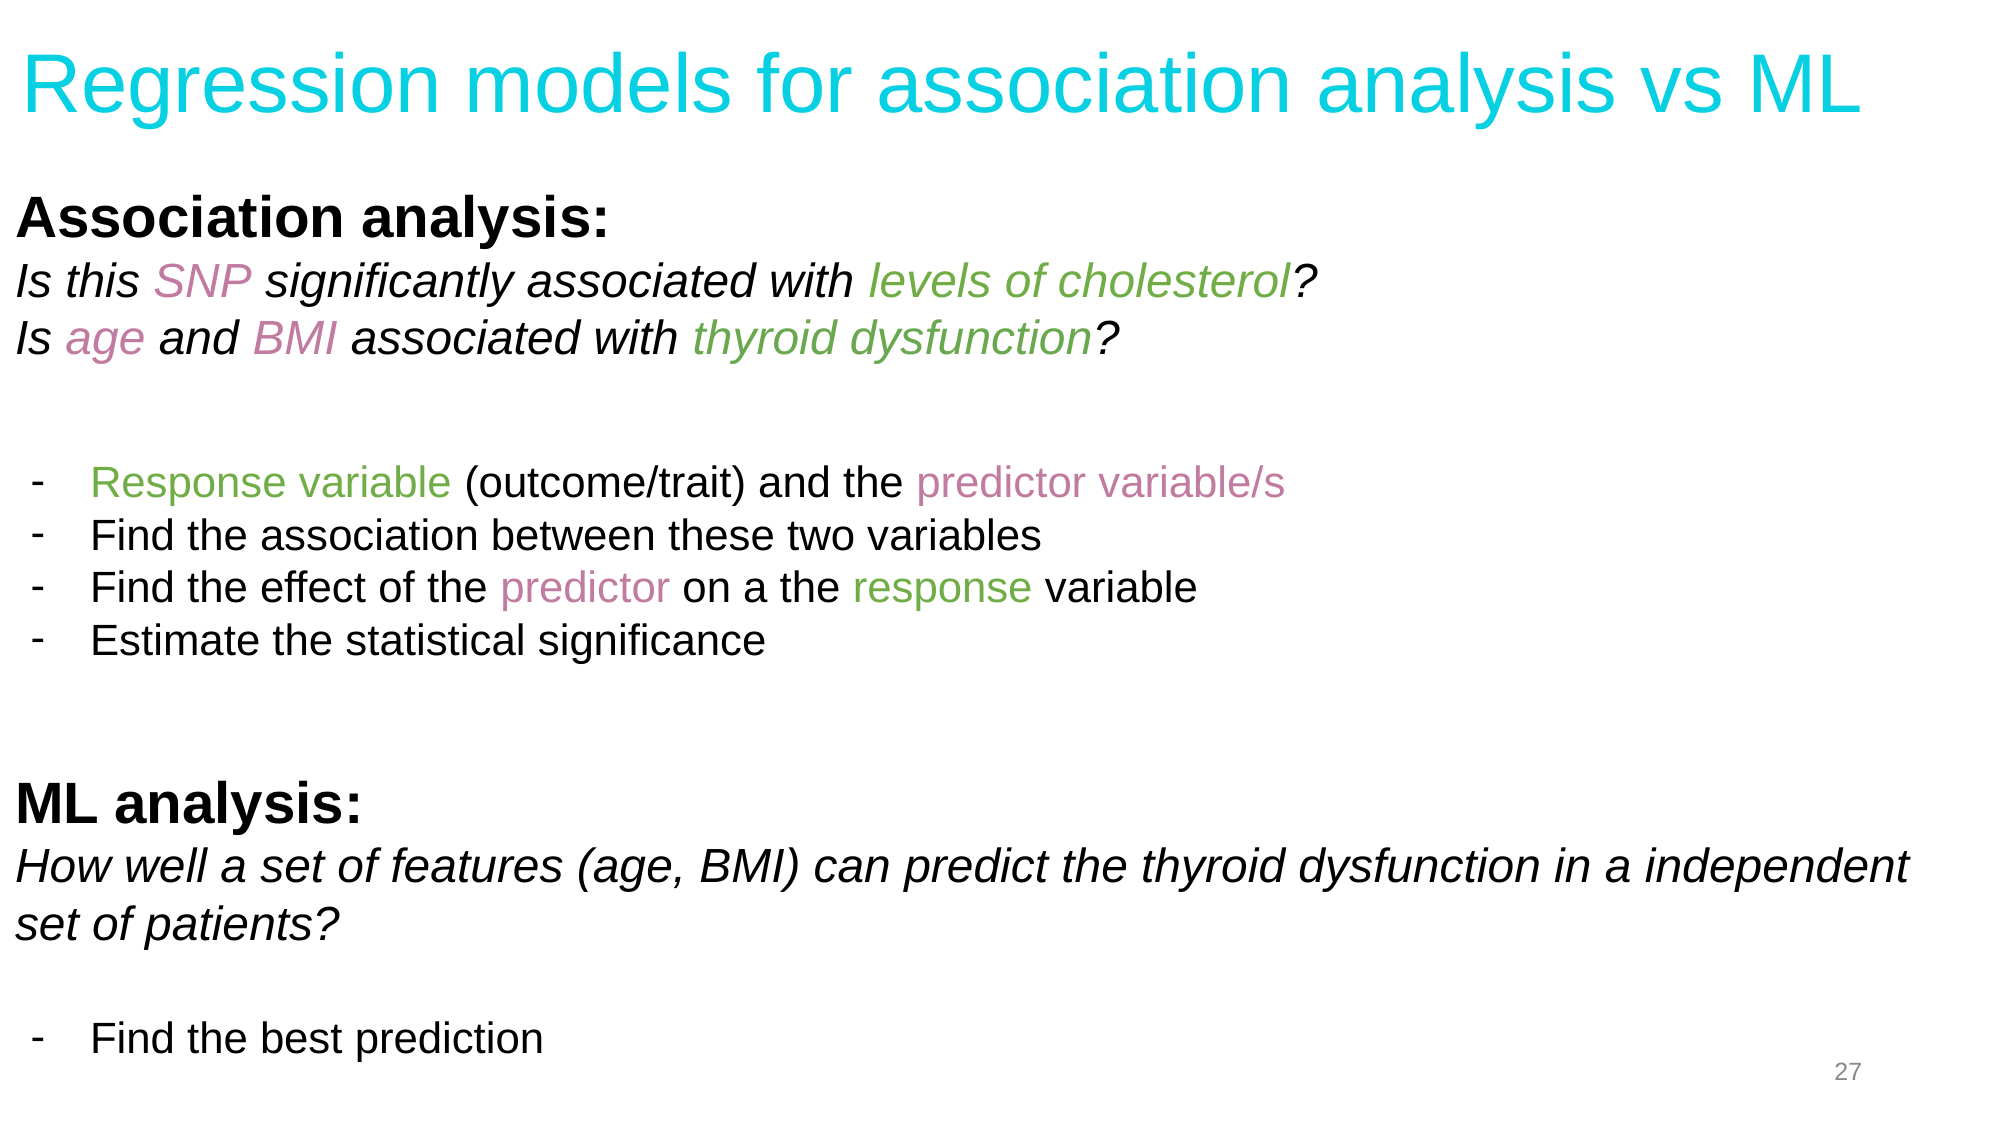

# Regression models for association analysis vs ML

Association analysis:
Is this SNP significantly associated with levels of cholesterol?
Is age and BMI associated with thyroid dysfunction?

Response variable (outcome/trait) and the predictor variable/s
Find the association between these two variables
Find the effect of the predictor on a the response variable
Estimate the statistical significance
ML analysis:
How well a set of features (age, BMI) can predict the thyroid dysfunction in a independent set of patients?

Find the best prediction
27